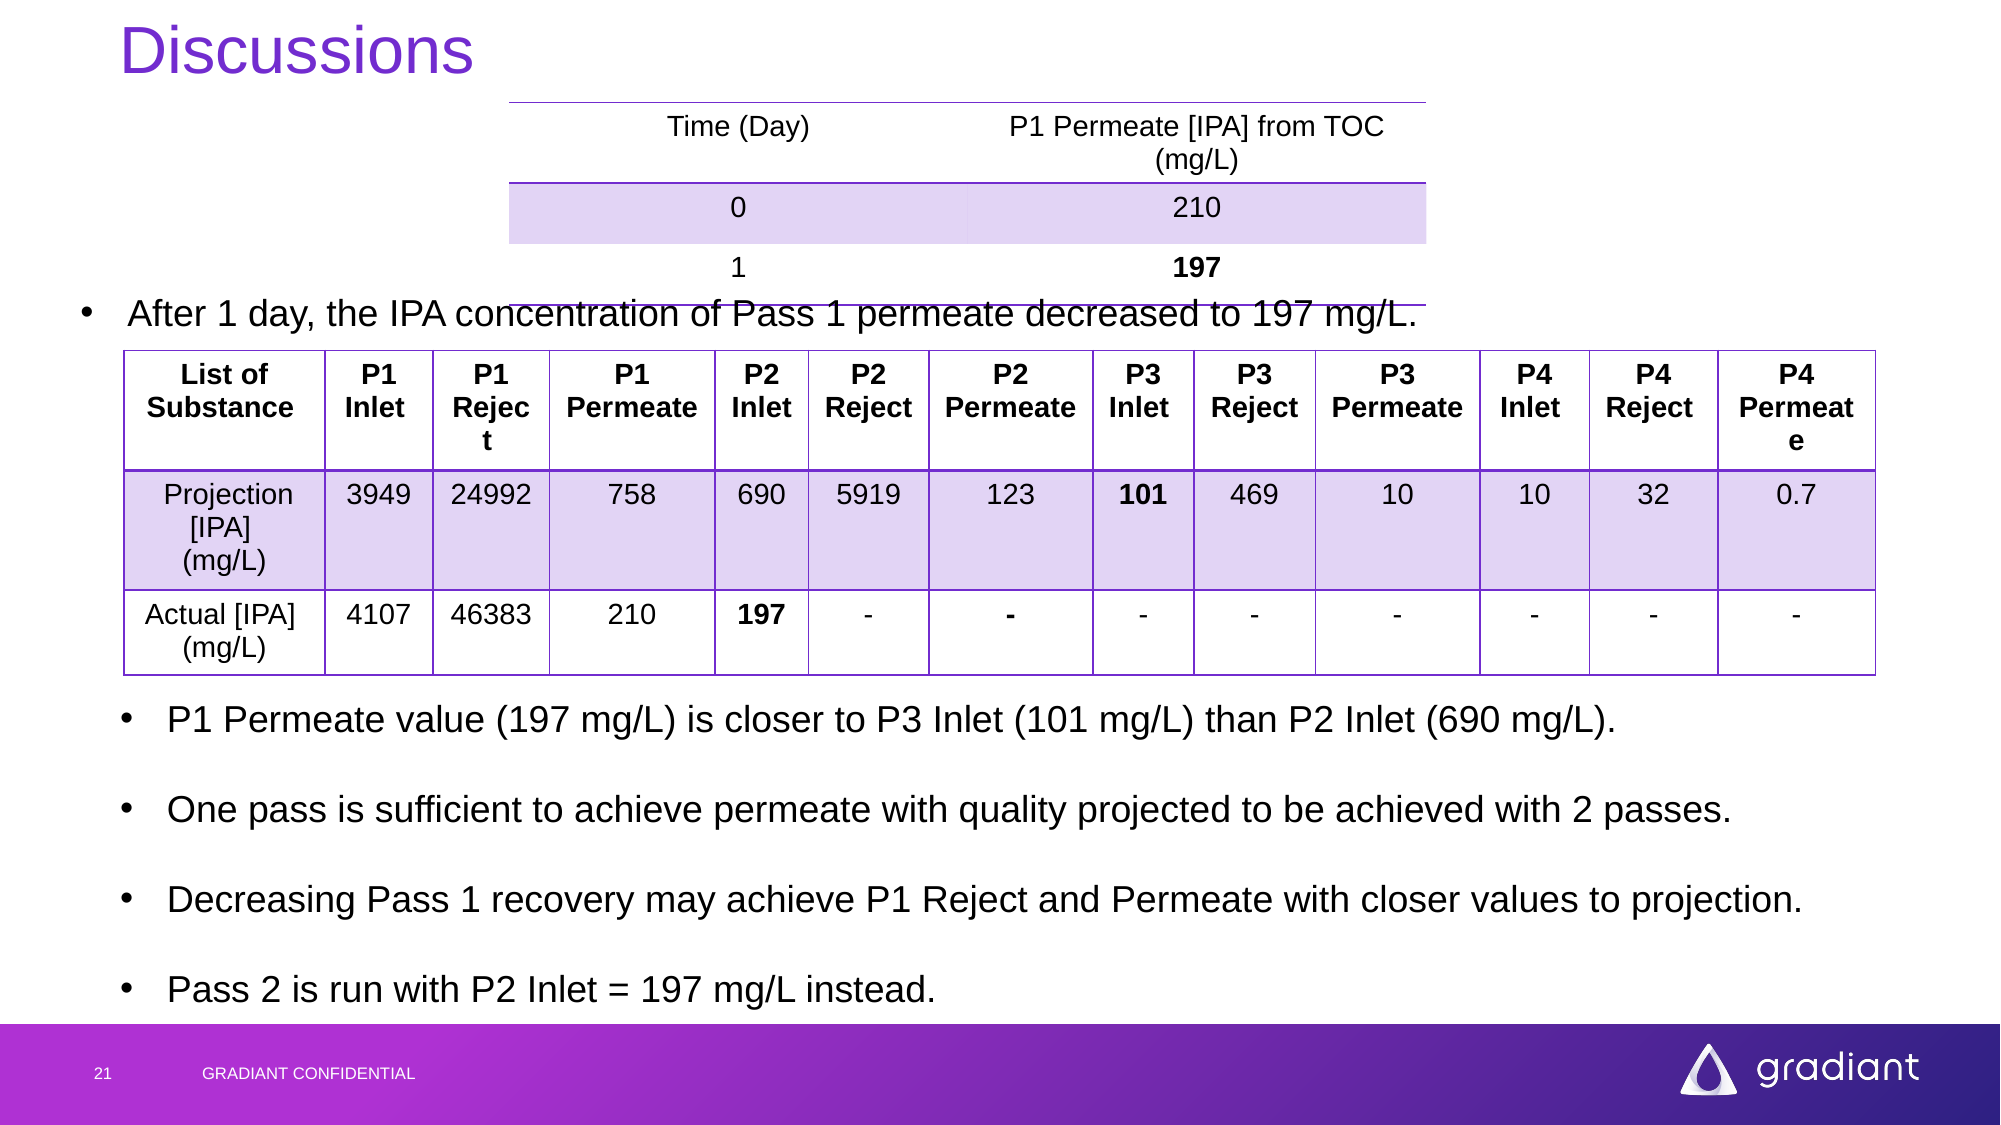

# Discussions
| Time (Day) | P1 Permeate [IPA] from TOC (mg/L) |
| --- | --- |
| 0 | 210 |
| 1 | 197 |
After 1 day, the IPA concentration of Pass 1 permeate decreased to 197 mg/L.

| List of Substance | P1 Inlet | P1 Reject | P1 Permeate | P2 Inlet | P2 Reject | P2 Permeate | P3 Inlet | P3 Reject | P3 Permeate | P4 Inlet | P4 Reject | P4 Permeate |
| --- | --- | --- | --- | --- | --- | --- | --- | --- | --- | --- | --- | --- |
| Projection [IPA] (mg/L) | 3949 | 24992 | 758 | 690 | 5919 | 123 | 101 | 469 | 10 | 10 | 32 | 0.7 |
| Actual [IPA] (mg/L) | 4107 | 46383 | 210 | 197 | - | - | - | - | - | - | - | - |
P1 Permeate value (197 mg/L) is closer to P3 Inlet (101 mg/L) than P2 Inlet (690 mg/L).

One pass is sufficient to achieve permeate with quality projected to be achieved with 2 passes.

Decreasing Pass 1 recovery may achieve P1 Reject and Permeate with closer values to projection.

Pass 2 is run with P2 Inlet = 197 mg/L instead.
21
GRADIANT CONFIDENTIAL